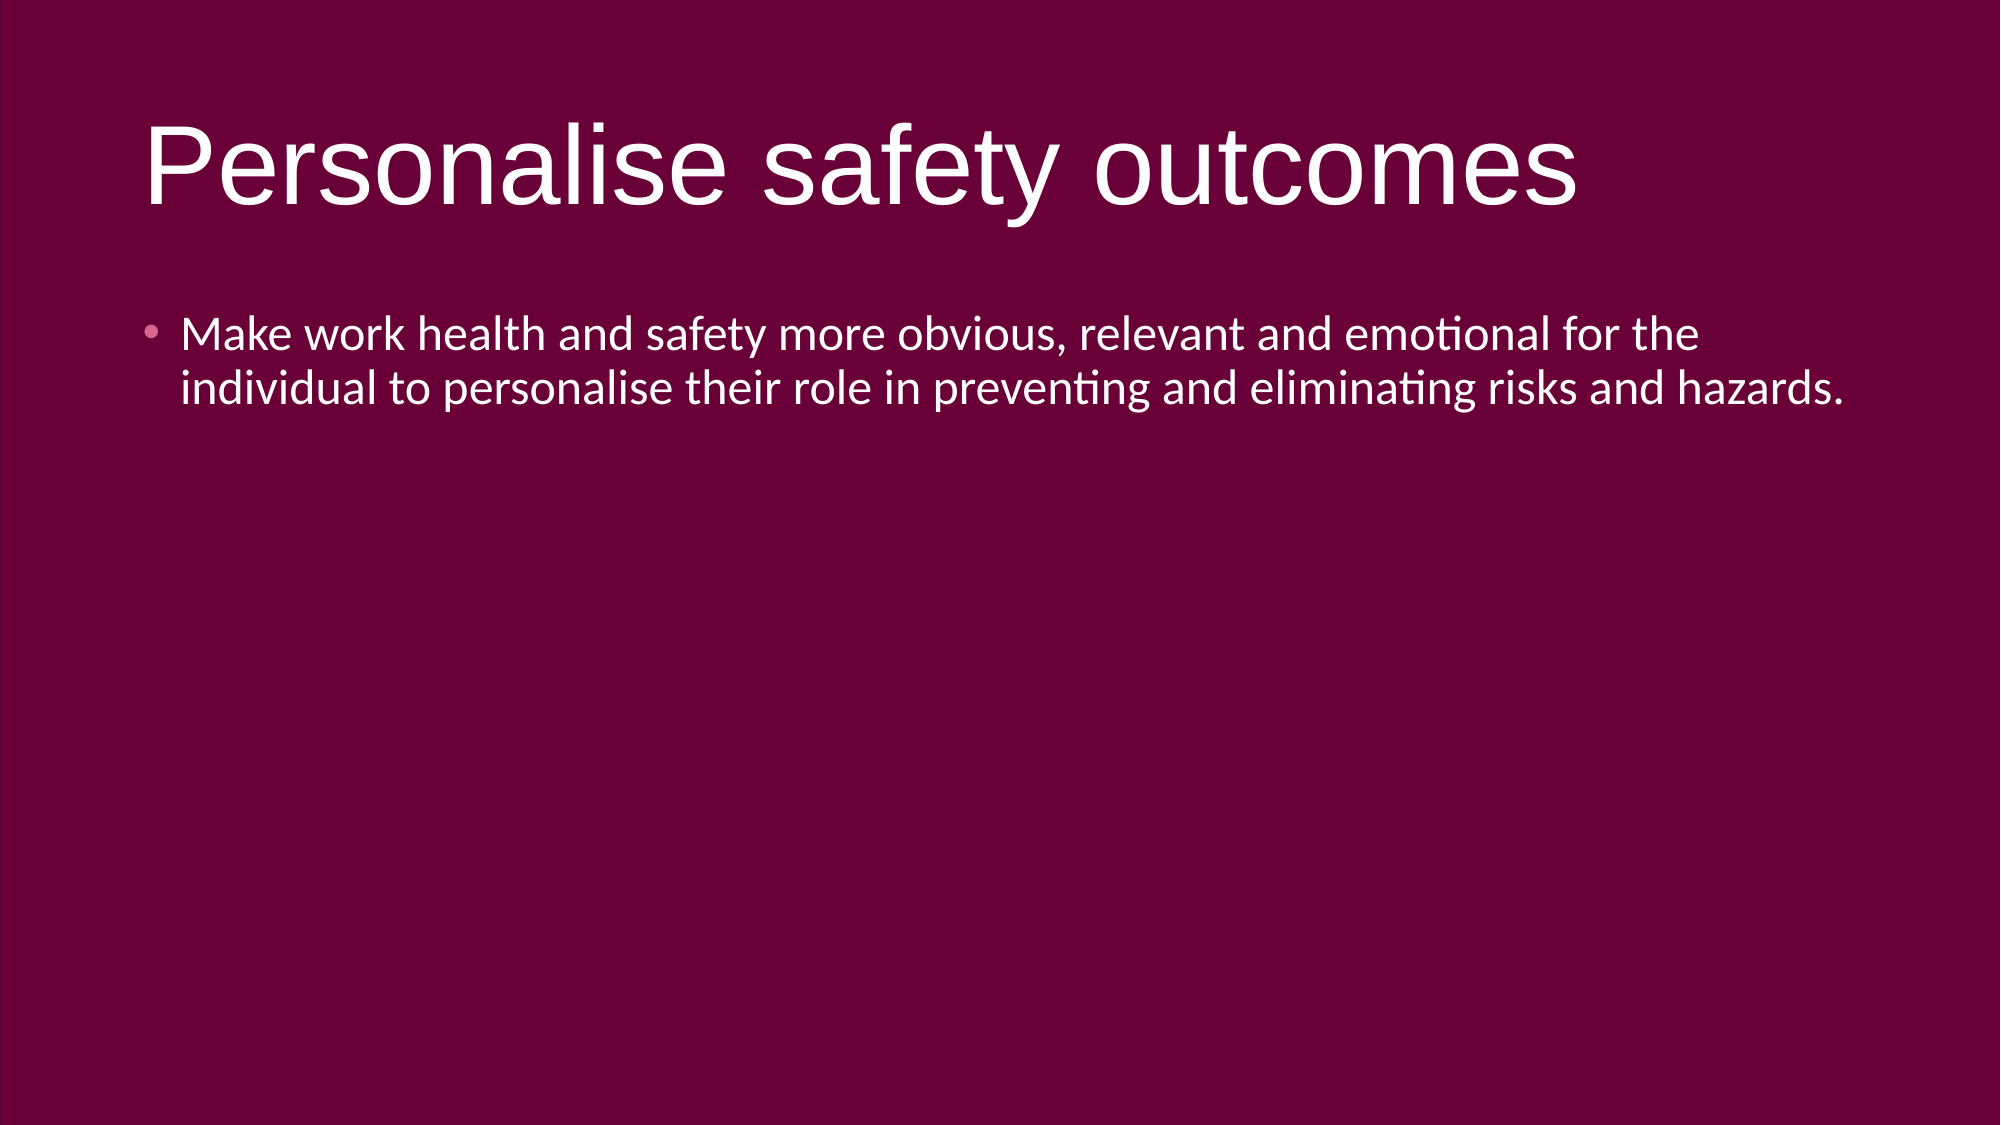

# Personalise safety outcomes
Make work health and safety more obvious, relevant and emotional for the individual to personalise their role in preventing and eliminating risks and hazards.